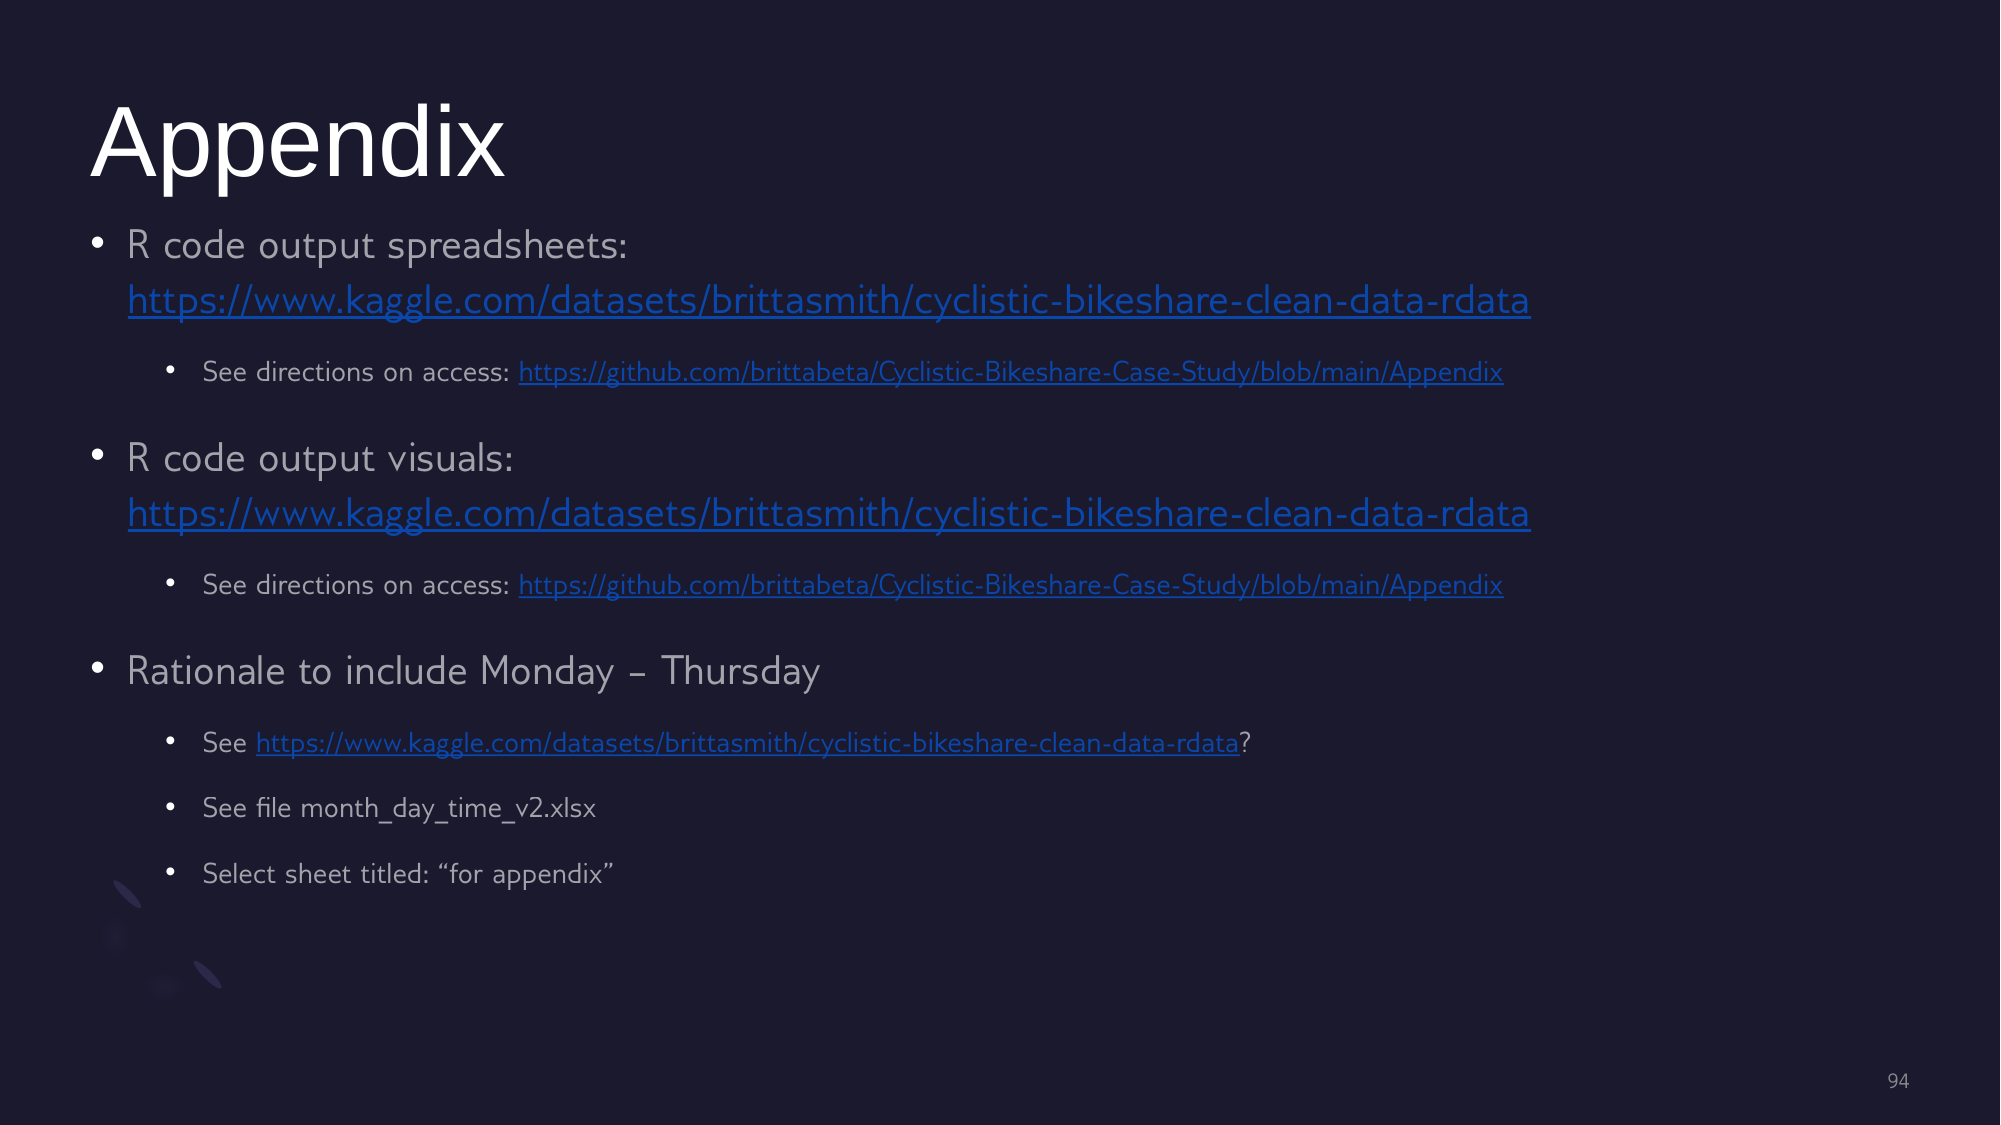

# Appendix
R code output spreadsheets: https://www.kaggle.com/datasets/brittasmith/cyclistic-bikeshare-clean-data-rdata
See directions on access: https://github.com/brittabeta/Cyclistic-Bikeshare-Case-Study/blob/main/Appendix
R code output visuals: https://www.kaggle.com/datasets/brittasmith/cyclistic-bikeshare-clean-data-rdata
See directions on access: https://github.com/brittabeta/Cyclistic-Bikeshare-Case-Study/blob/main/Appendix
Rationale to include Monday – Thursday
See https://www.kaggle.com/datasets/brittasmith/cyclistic-bikeshare-clean-data-rdata?
See file month_day_time_v2.xlsx
Select sheet titled: “for appendix”

94